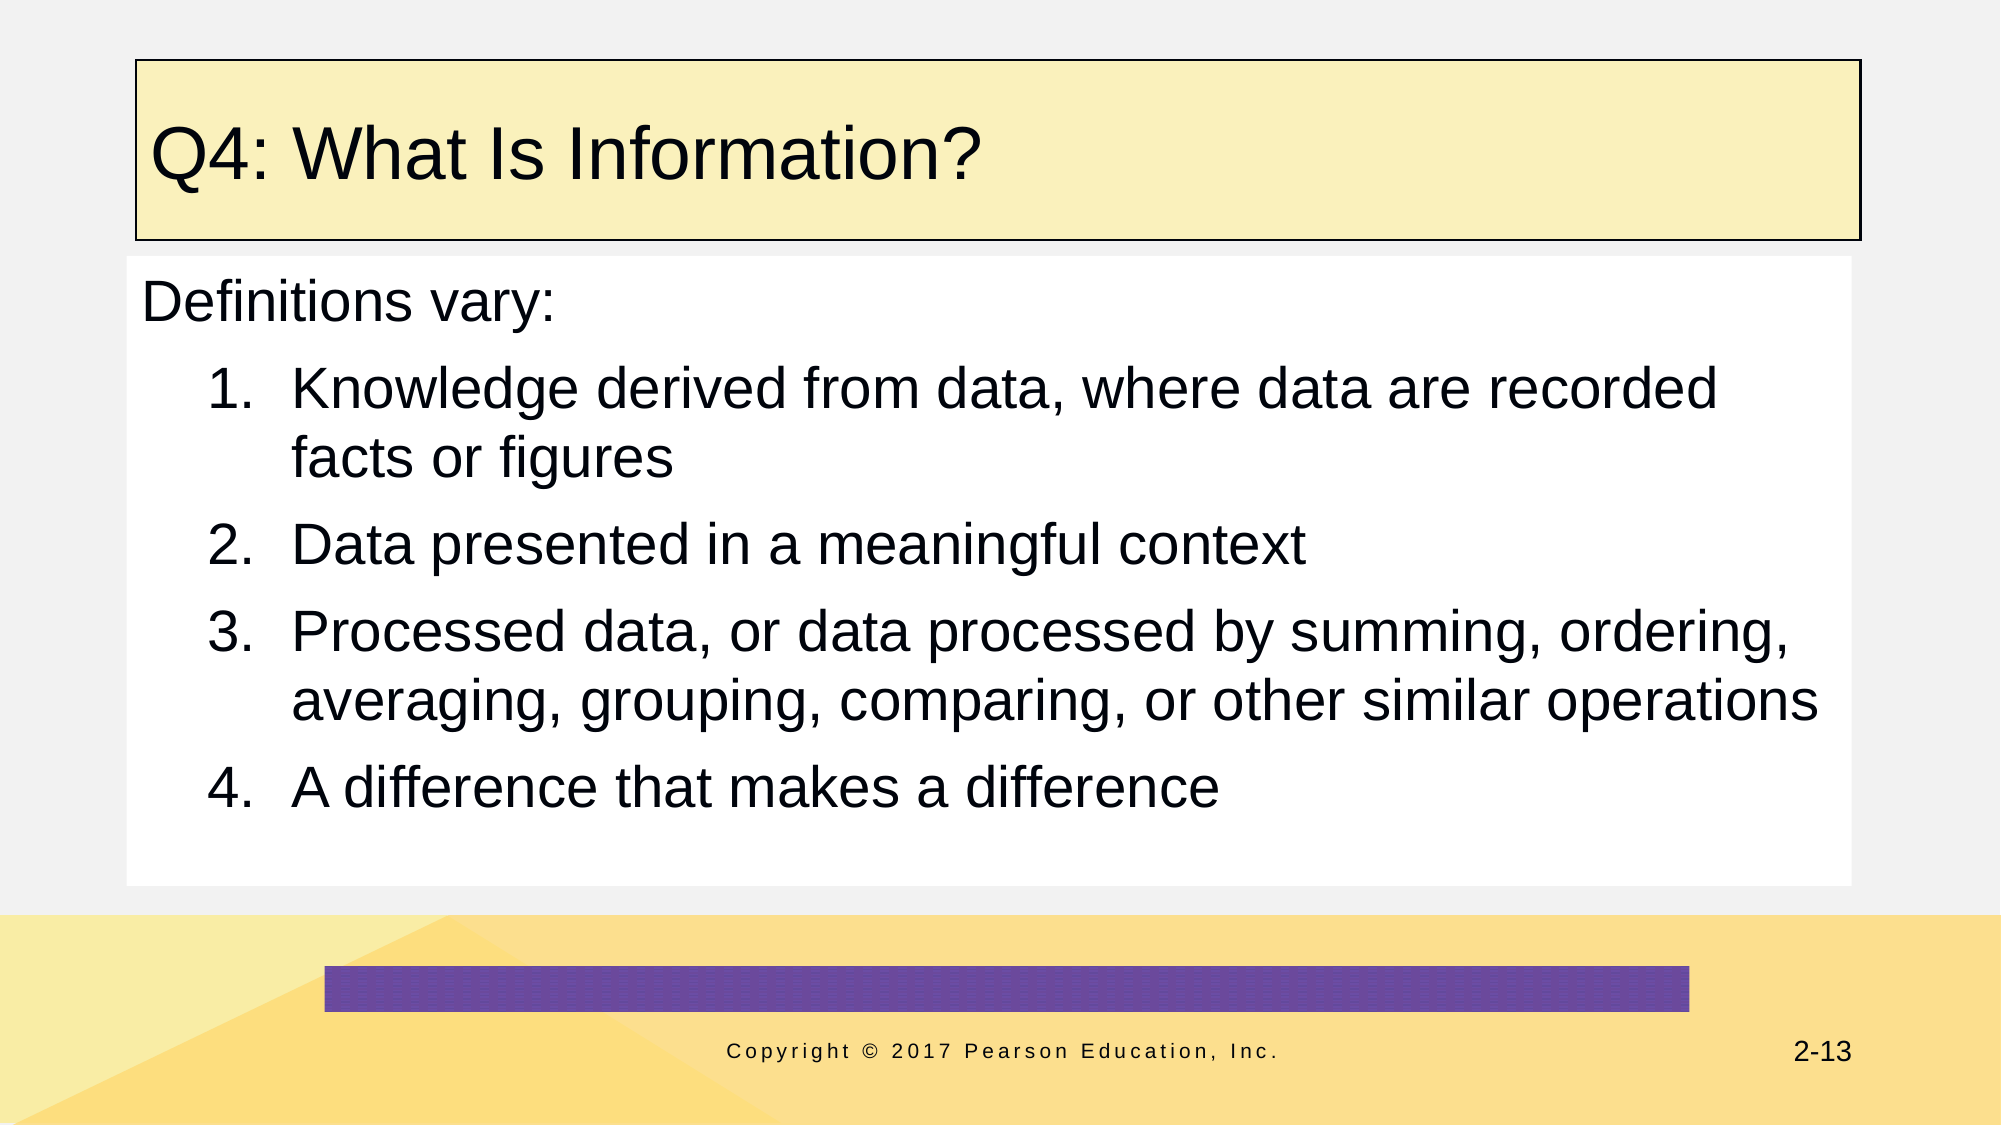

# Q4: What Is Information?
Definitions vary:
Knowledge derived from data, where data are recorded facts or figures
Data presented in a meaningful context
Processed data, or data processed by summing, ordering, averaging, grouping, comparing, or other similar operations
A difference that makes a difference
Copyright © 2017 Pearson Education, Inc.